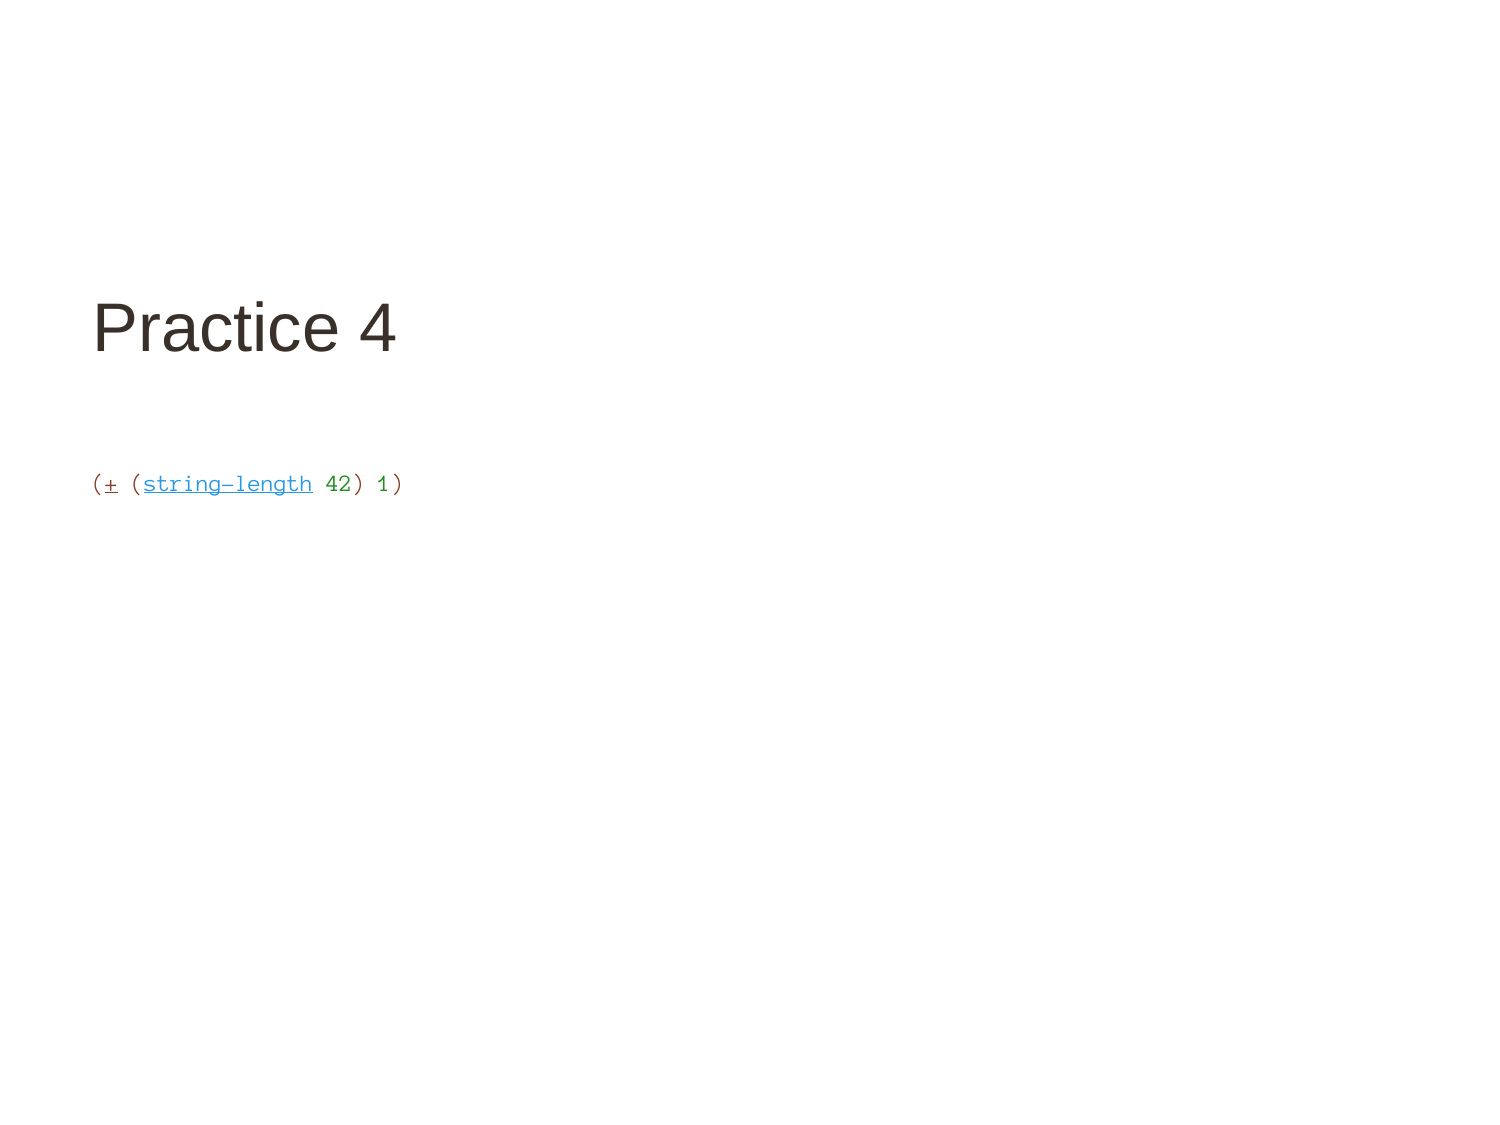

# Practice 4
(+ (string-length 42) 1)